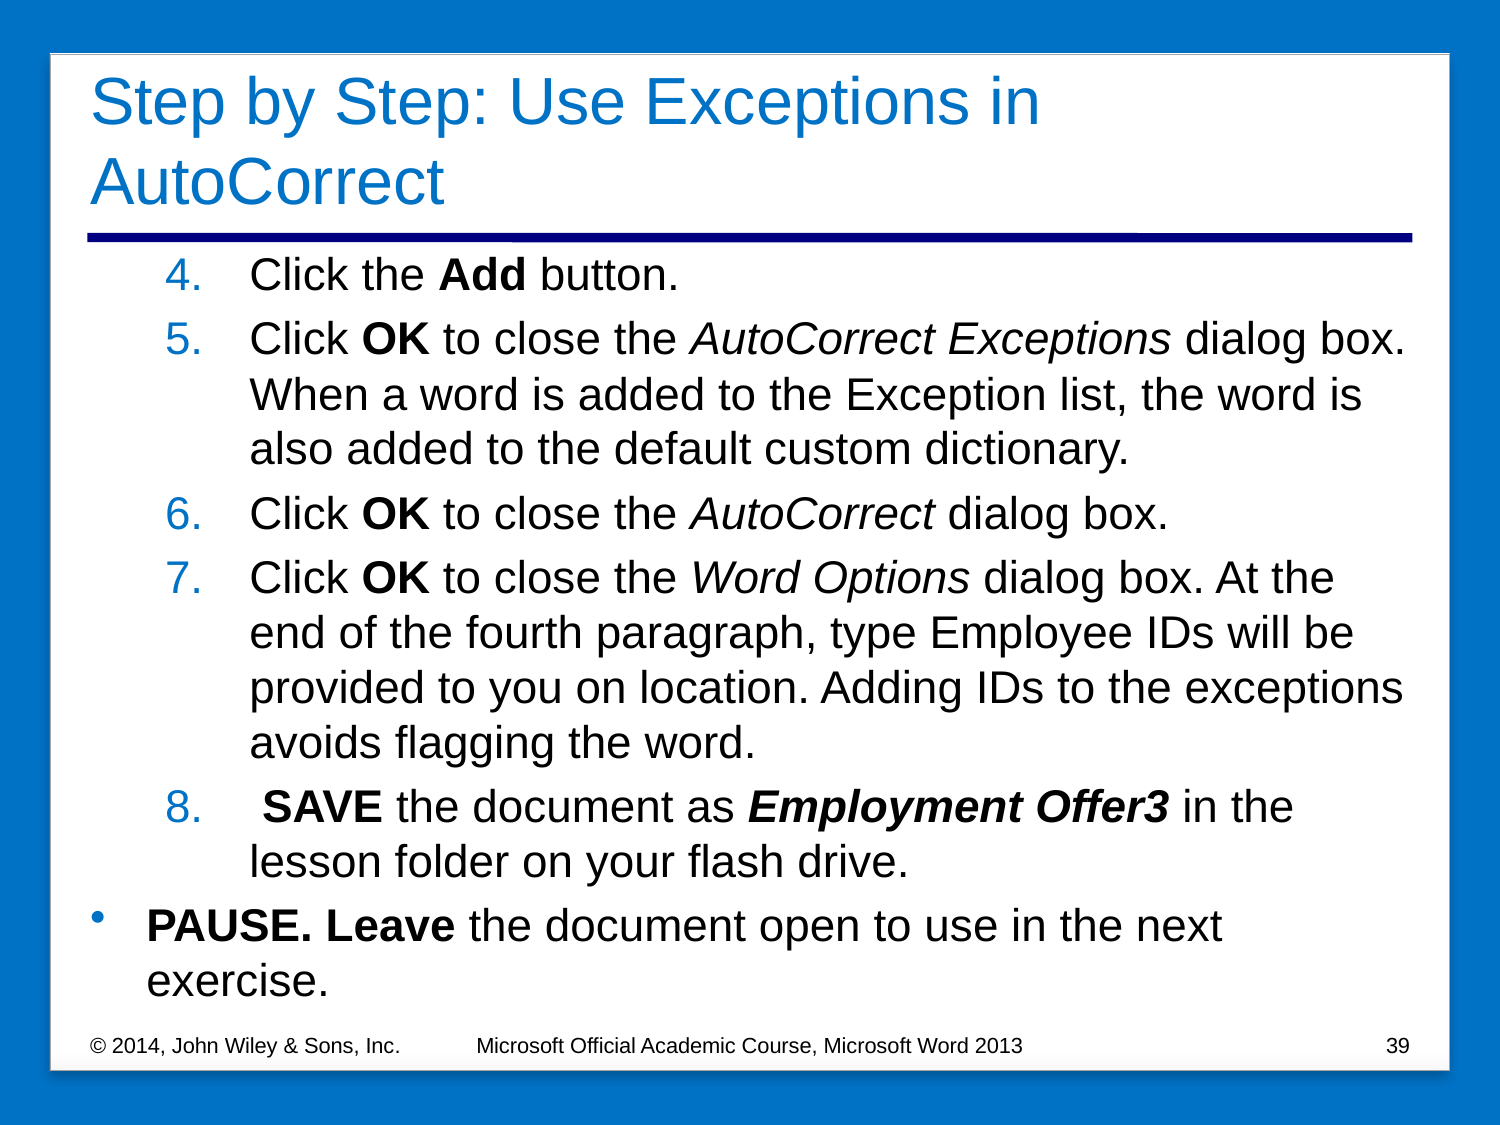

# Step by Step: Use Exceptions in AutoCorrect
Click the Add button.
Click OK to close the AutoCorrect Exceptions dialog box. When a word is added to the Exception list, the word is also added to the default custom dictionary.
Click OK to close the AutoCorrect dialog box.
Click OK to close the Word Options dialog box. At the end of the fourth paragraph, type Employee IDs will be provided to you on location. Adding IDs to the exceptions avoids flagging the word.
 SAVE the document as Employment Offer3 in the lesson folder on your flash drive.
PAUSE. Leave the document open to use in the next exercise.

© 2014, John Wiley & Sons, Inc.
Microsoft Official Academic Course, Microsoft Word 2013
39